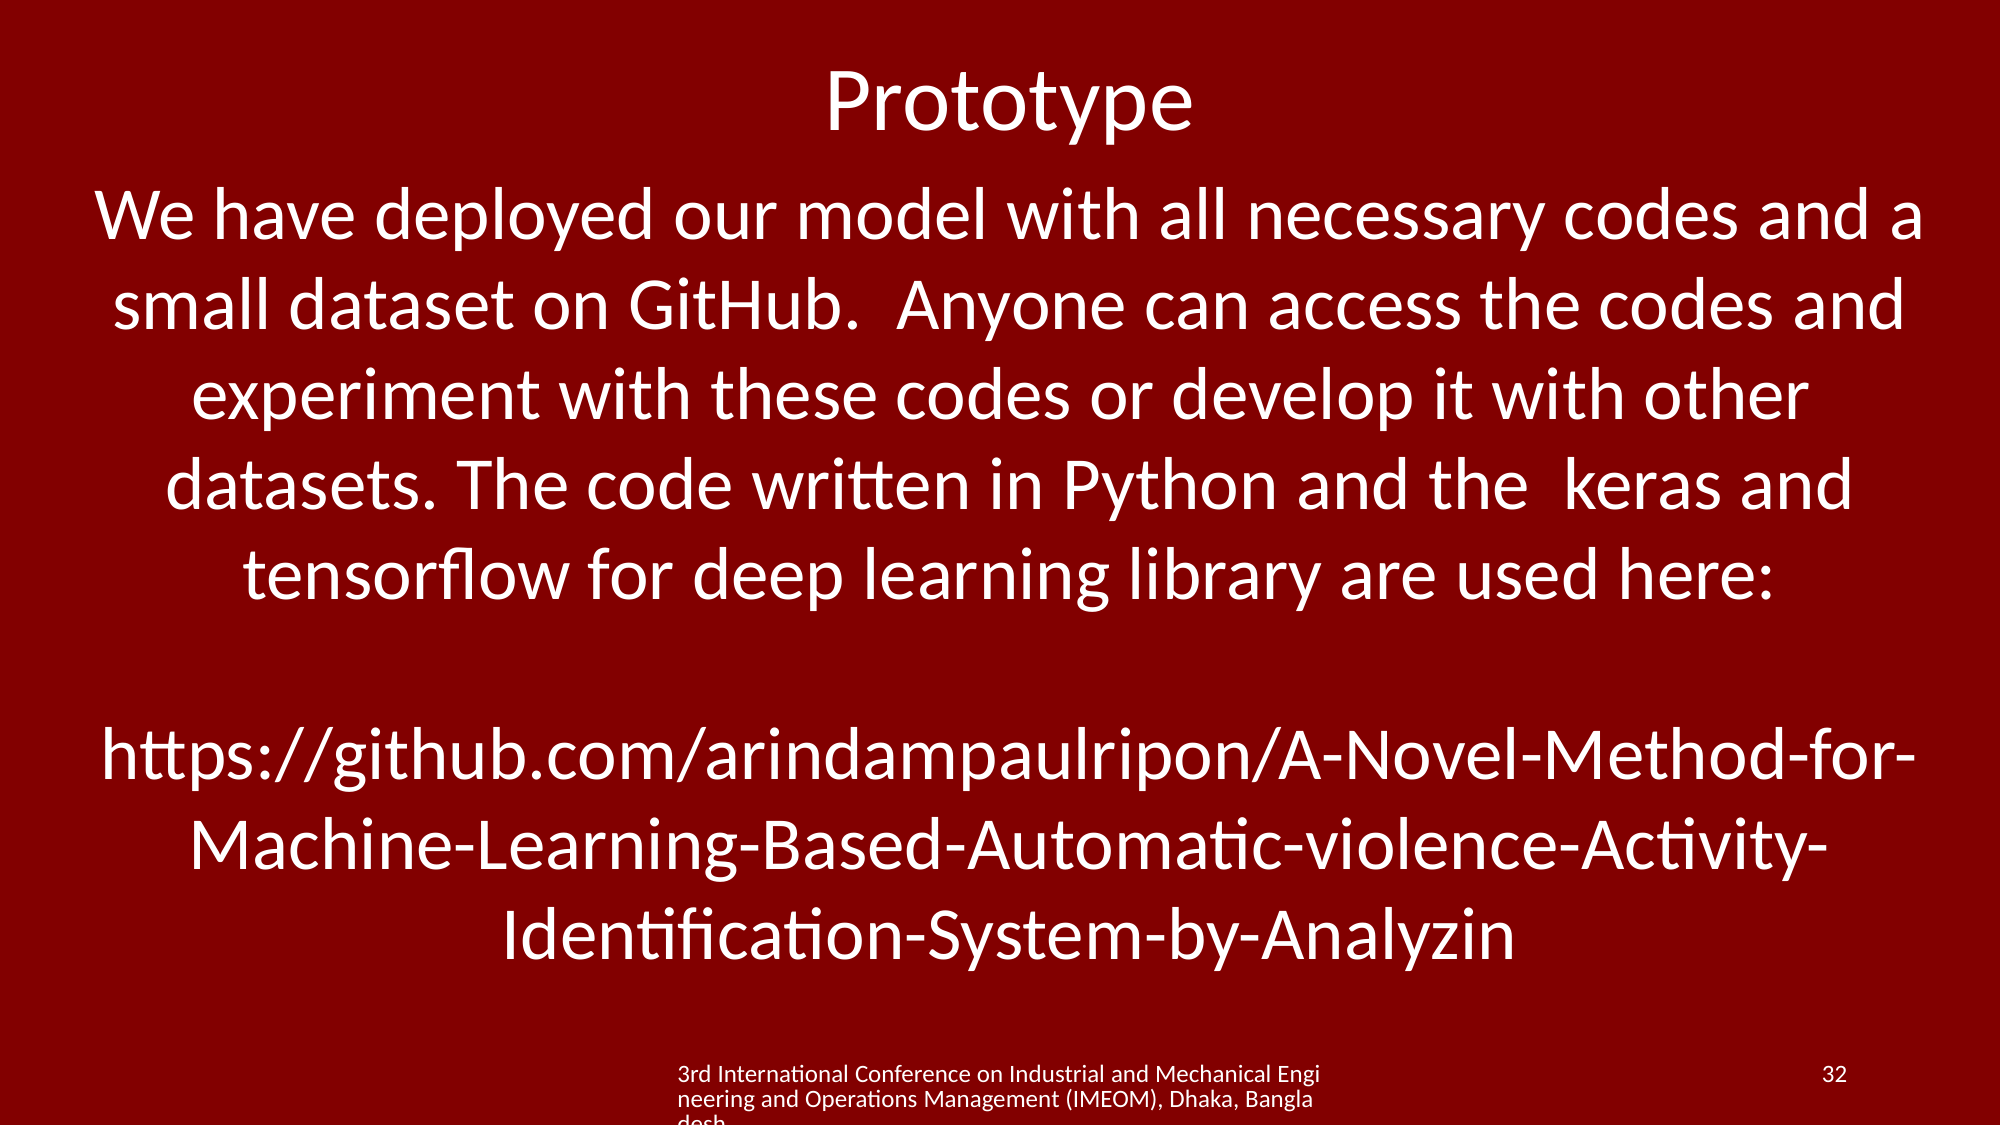

Prototype
We have deployed our model with all necessary codes and a small dataset on GitHub.  Anyone can access the codes and experiment with these codes or develop it with other  datasets. The code written in Python and the  keras and tensorflow for deep learning library are used here:

https://github.com/arindampaulripon/A-Novel-Method-for-Machine-Learning-Based-Automatic-violence-Activity-Identification-System-by-Analyzin
3rd International Conference on Industrial and Mechanical Engineering and Operations Management (IMEOM), Dhaka, Bangladesh
32